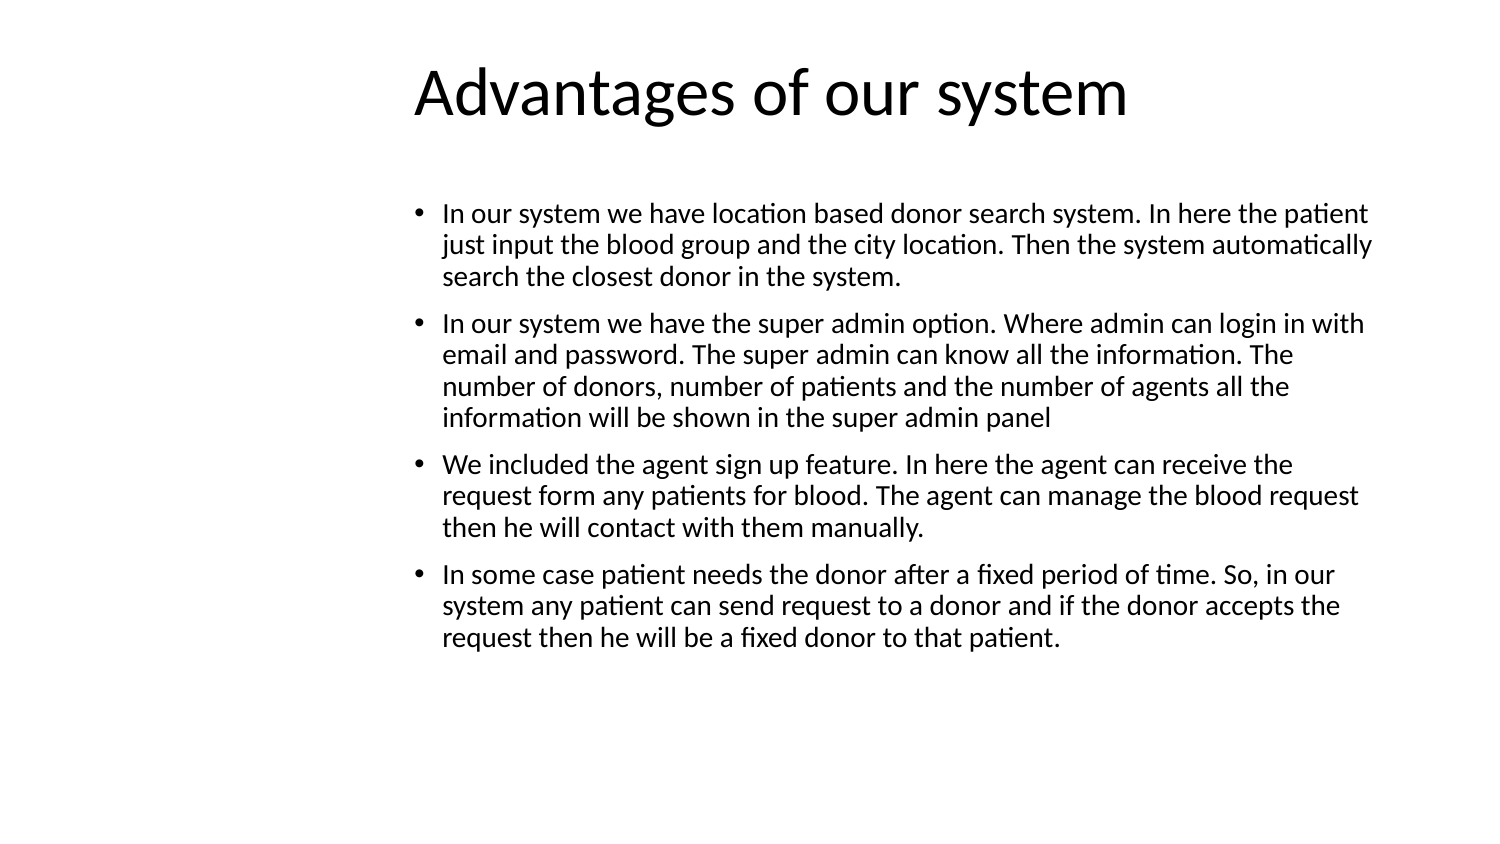

# Advantages of our system

In our system we have location based donor search system. In here the patient just input the blood group and the city location. Then the system automatically search the closest donor in the system.
In our system we have the super admin option. Where admin can login in with email and password. The super admin can know all the information. The number of donors, number of patients and the number of agents all the information will be shown in the super admin panel
We included the agent sign up feature. In here the agent can receive the request form any patients for blood. The agent can manage the blood request then he will contact with them manually.
In some case patient needs the donor after a fixed period of time. So, in our system any patient can send request to a donor and if the donor accepts the request then he will be a fixed donor to that patient.